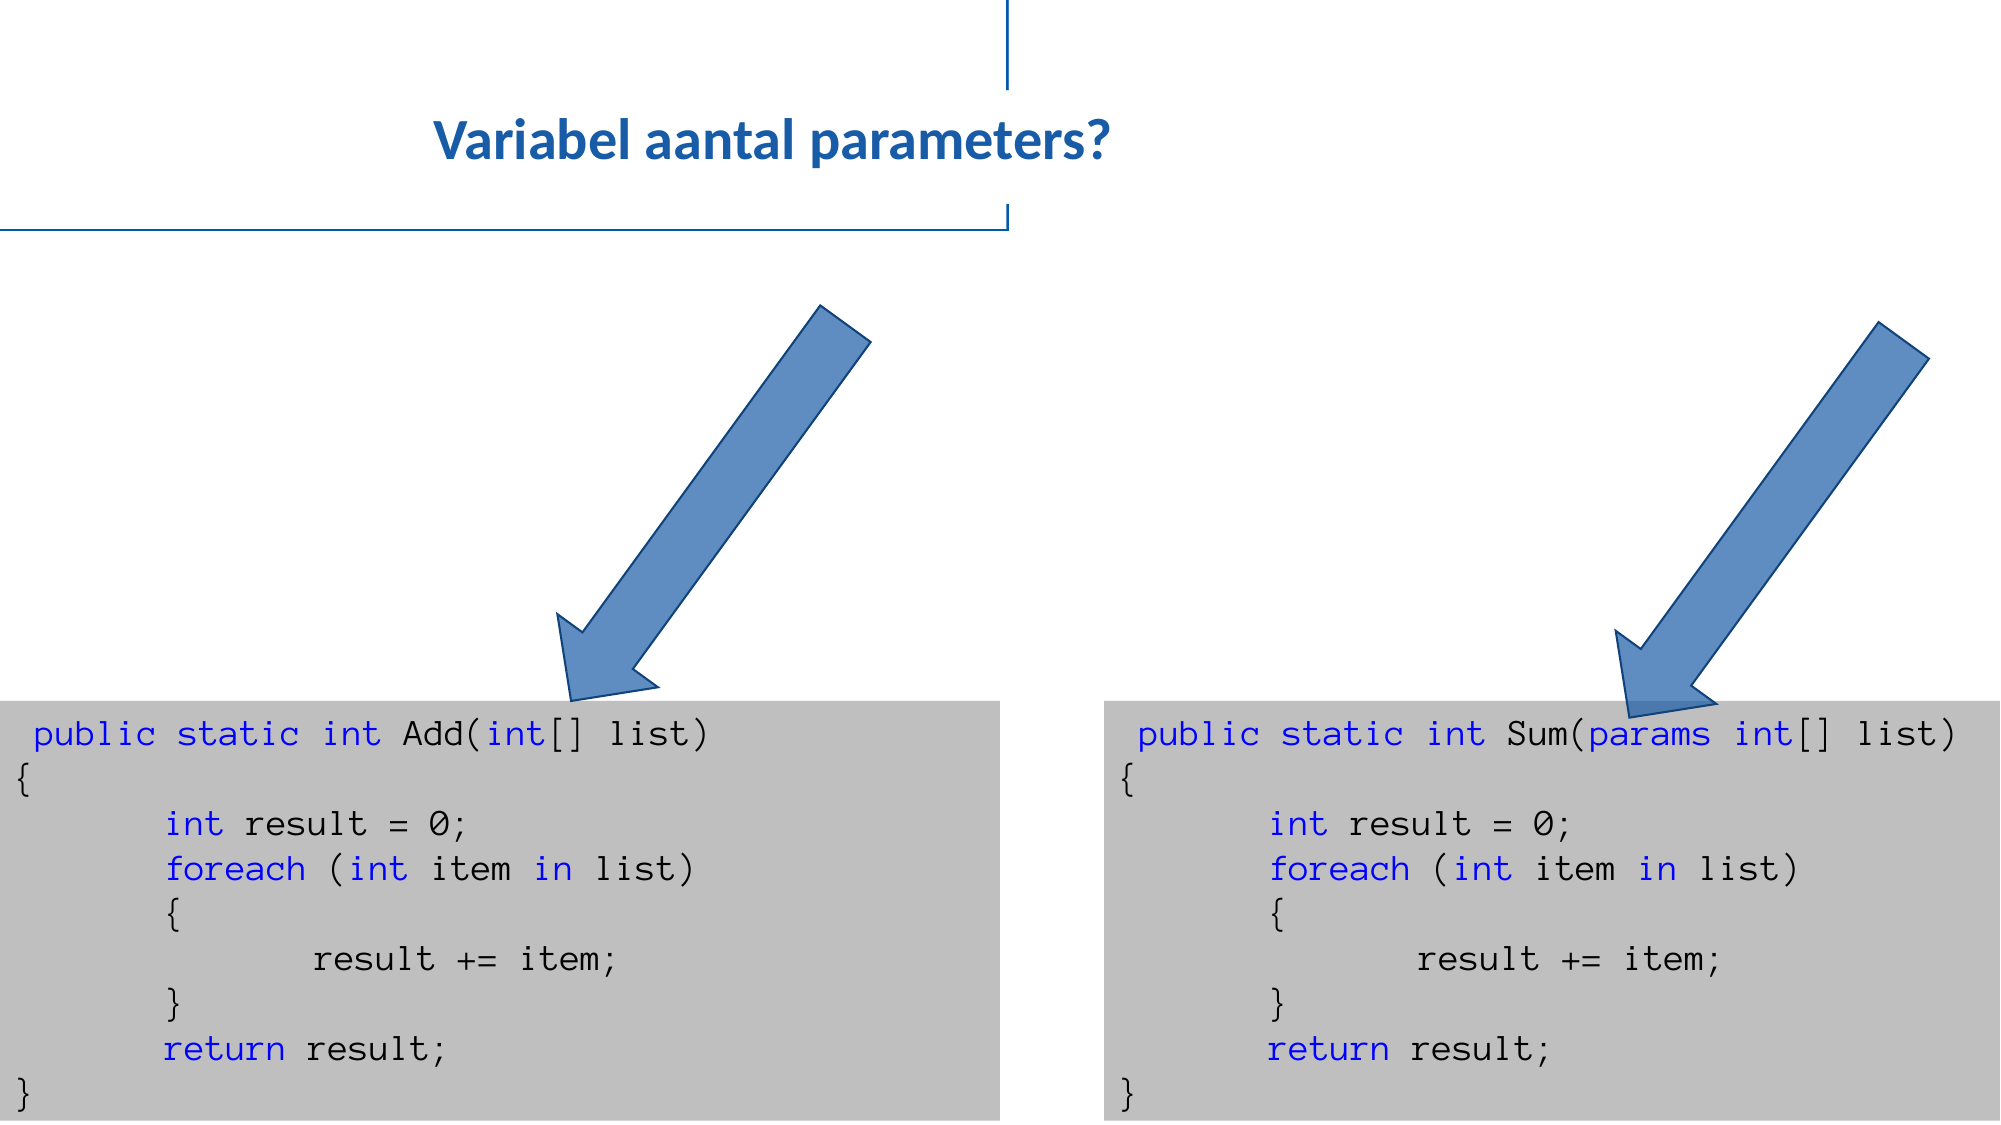

# Variabel aantal parameters?

 public static int Add(int[] list)
{
	int result = 0;
	foreach (int item in list)
	{
		result += item;
	}
	return result;
}
 public static int Sum(params int[] list)
{
	int result = 0;
	foreach (int item in list)
	{
		result += item;
	}
	return result;
}